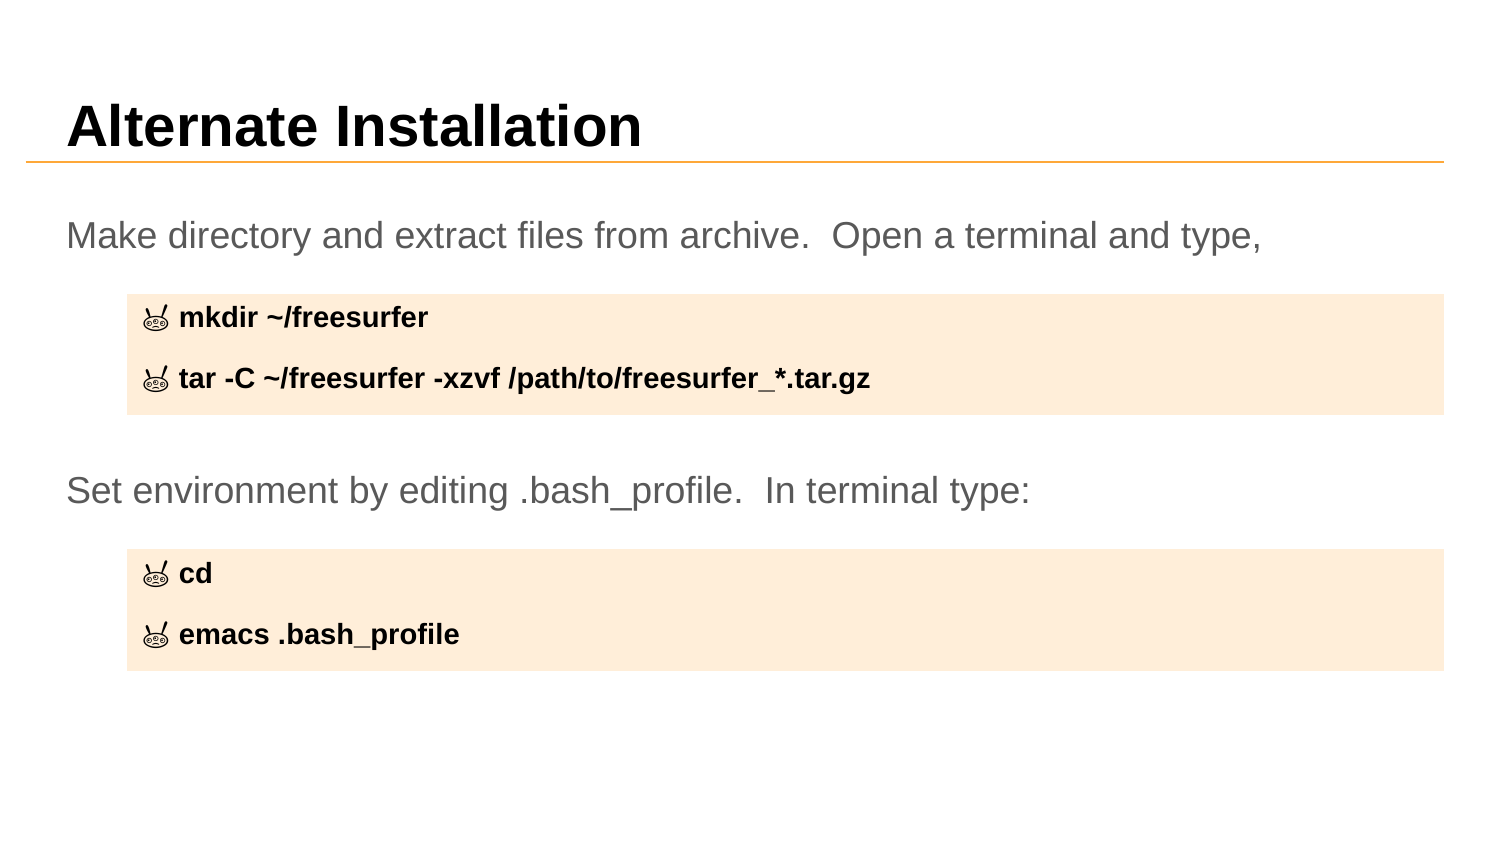

# Alternate Installation
Make directory and extract files from archive.  Open a terminal and type,

Set environment by editing .bash_profile.  In terminal type:

| 👾 mkdir ~/freesurfer |
| --- |
| 👾 tar -C ~/freesurfer -xzvf /path/to/freesurfer\_\*.tar.gz |
| 👾 cd |
| --- |
| 👾 emacs .bash\_profile |